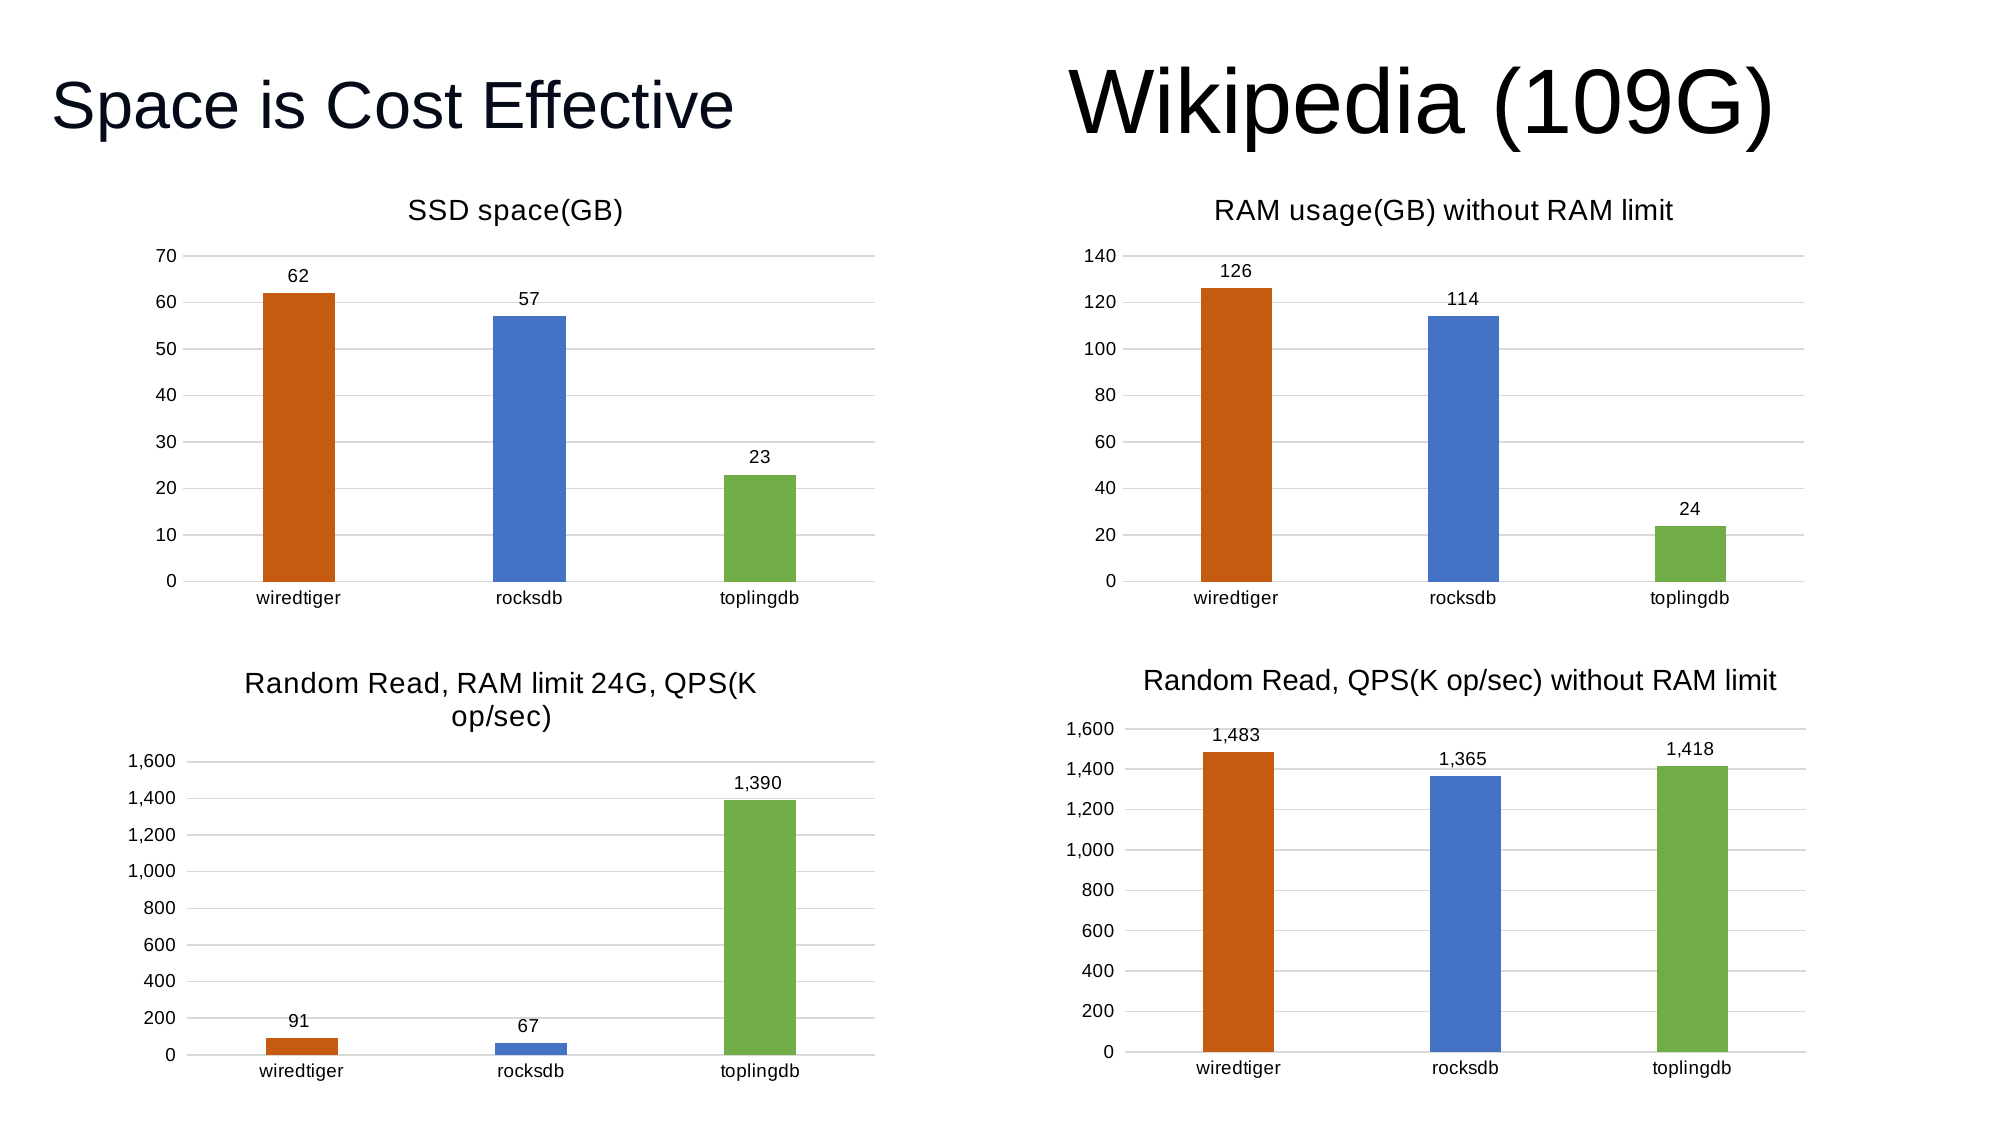

Wikipedia (109G)
Space is Cost Effective

### Chart: SSD space(GB)

| Category |  |
|---|---|
| wiredtiger | 62.0 |
| rocksdb | 57.0 |
| toplingdb | 23.0 |

### Chart: RAM usage(GB) without RAM limit

| Category |  |
|---|---|
| wiredtiger | 126.0 |
| rocksdb | 114.0 |
| toplingdb | 24.0 |

### Chart: Random Read, RAM limit 24G, QPS(K op/sec)

| Category |  |
|---|---|
| wiredtiger | 91.0 |
| rocksdb | 67.0 |
| toplingdb | 1390.0 |

### Chart: placeholder

| Category |  |
|---|---|
| wiredtiger | 1483.0 |
| rocksdb | 1365.0 |
| toplingdb | 1418.0 |
Random Read, QPS(K op/sec) without RAM limit